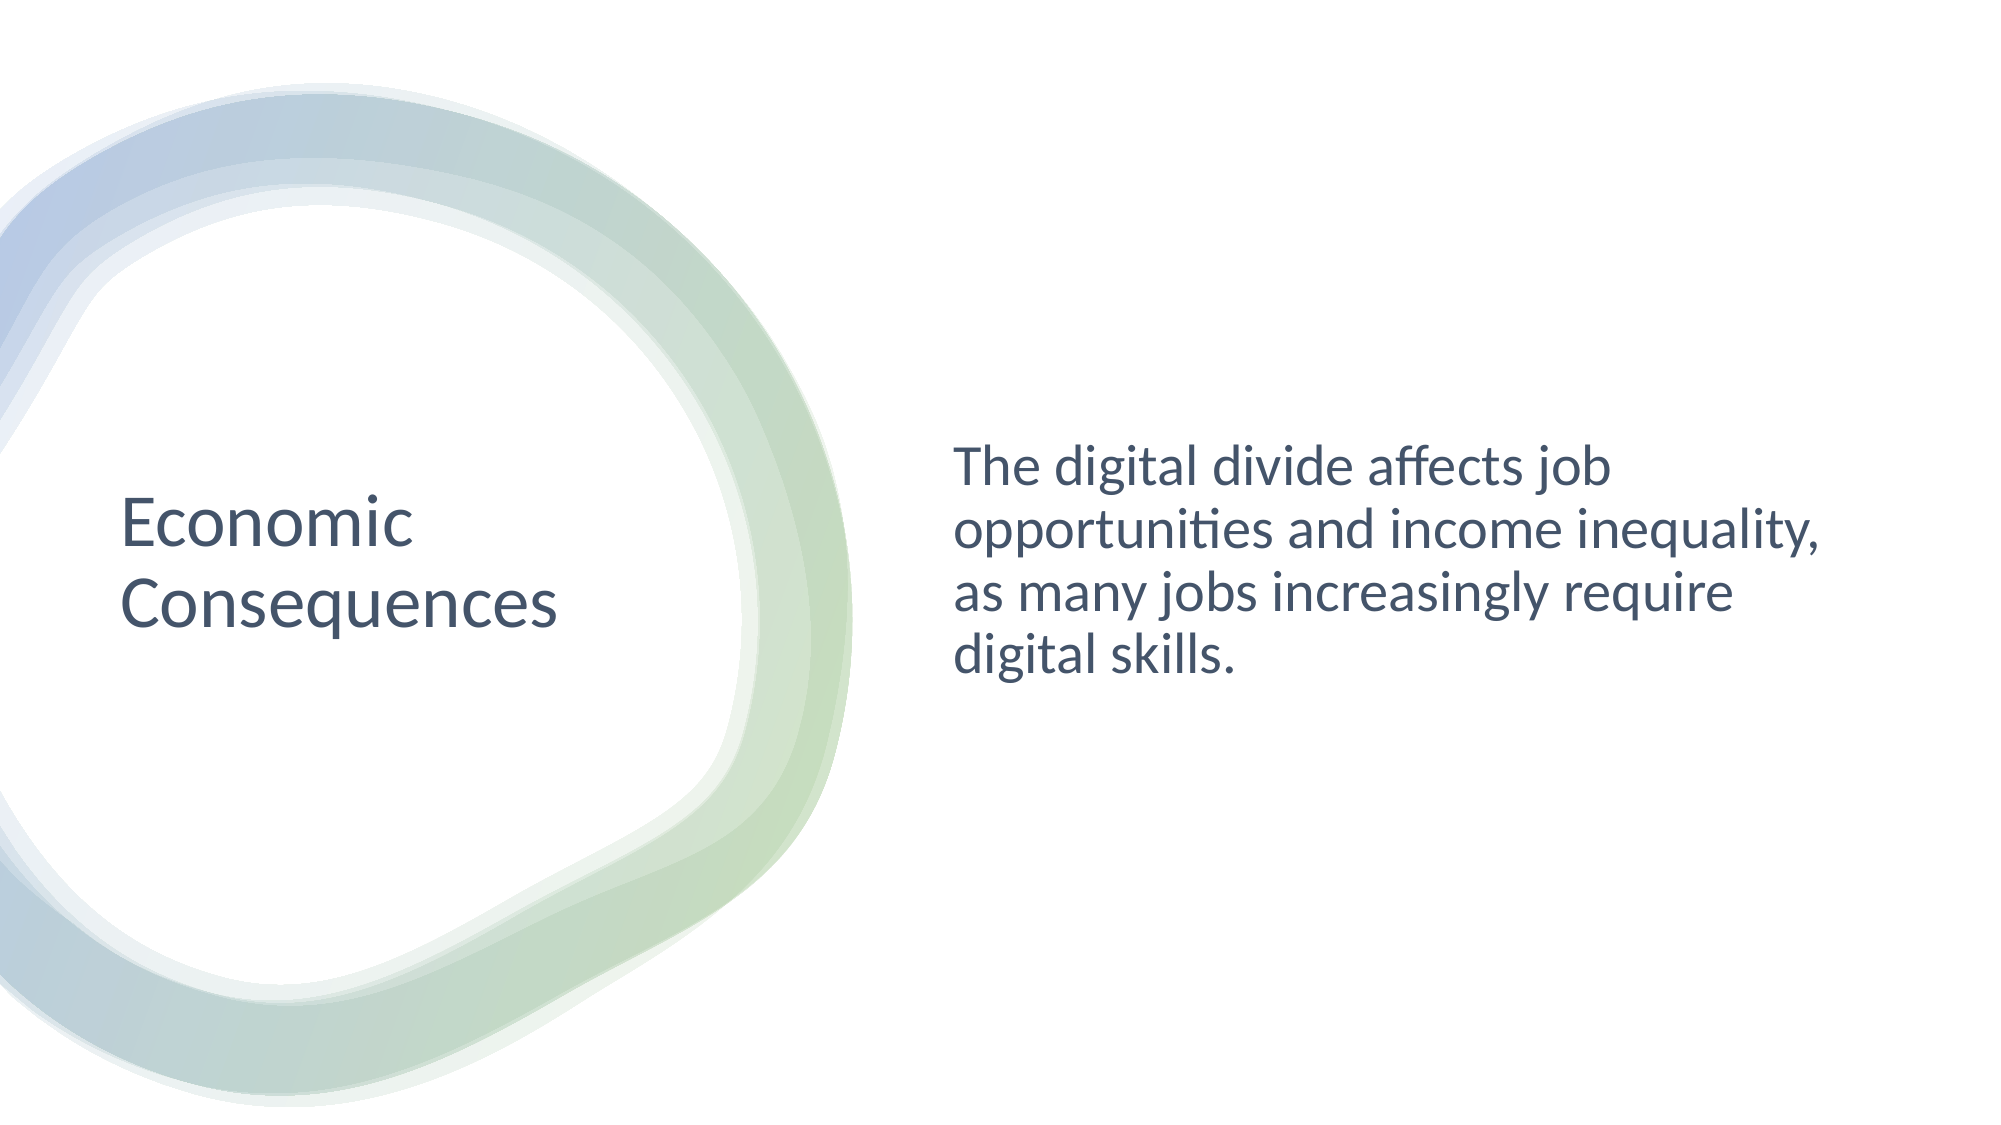

The digital divide affects job opportunities and income inequality, as many jobs increasingly require digital skills.
# Economic Consequences